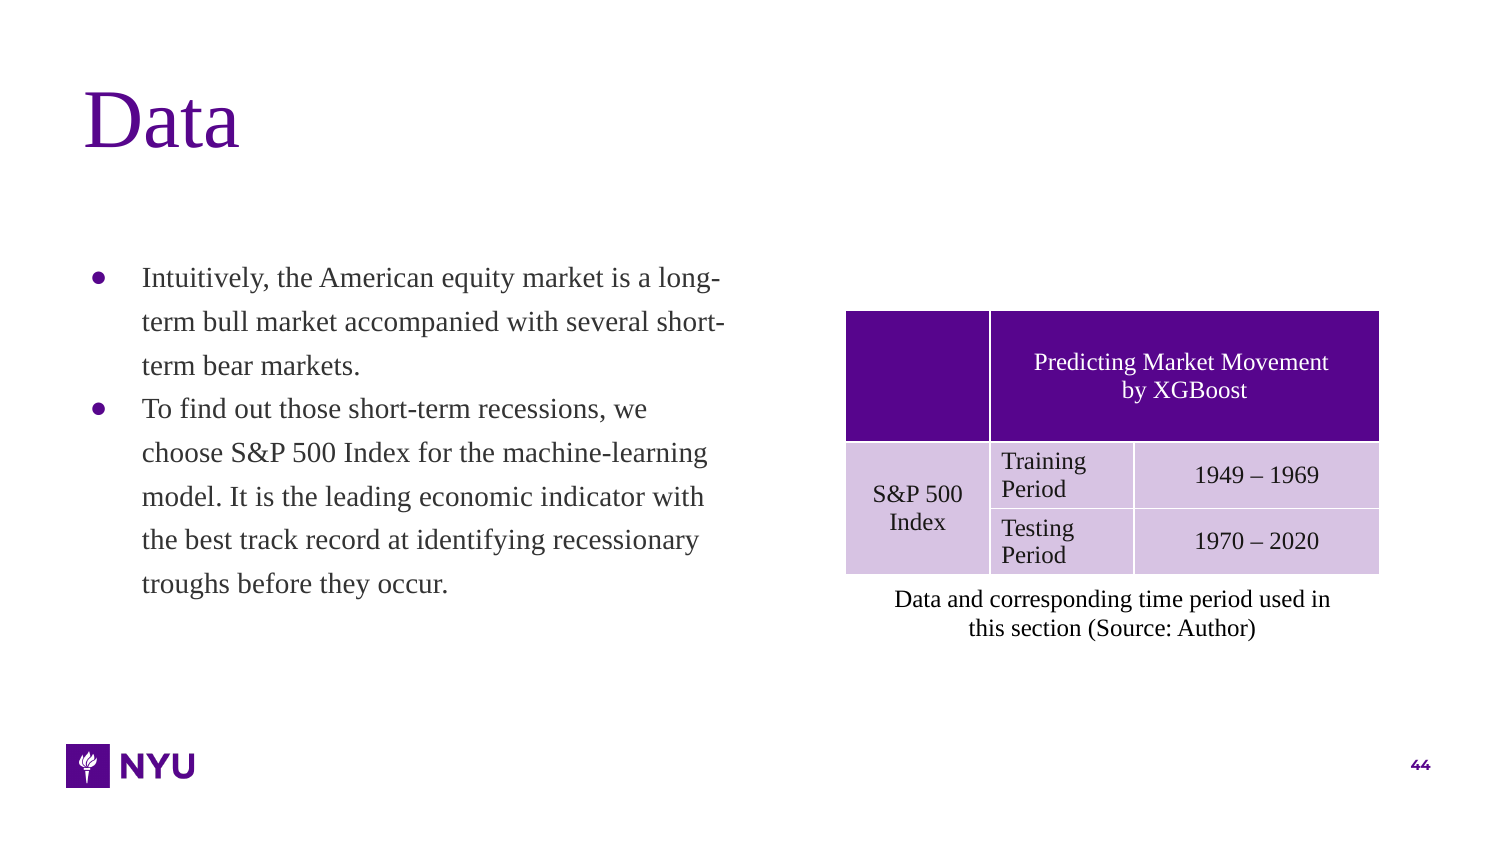

# Data
Intuitively, the American equity market is a long-term bull market accompanied with several short-term bear markets.
To find out those short-term recessions, we choose S&P 500 Index for the machine-learning model. It is the leading economic indicator with the best track record at identifying recessionary troughs before they occur.
|  | Predicting Market Movement by XGBoost |  |
| --- | --- | --- |
| S&P 500 Index | Training Period | 1949 – 1969 |
|  | Testing Period | 1970 – 2020 |
Data and corresponding time period used in this section (Source: Author)